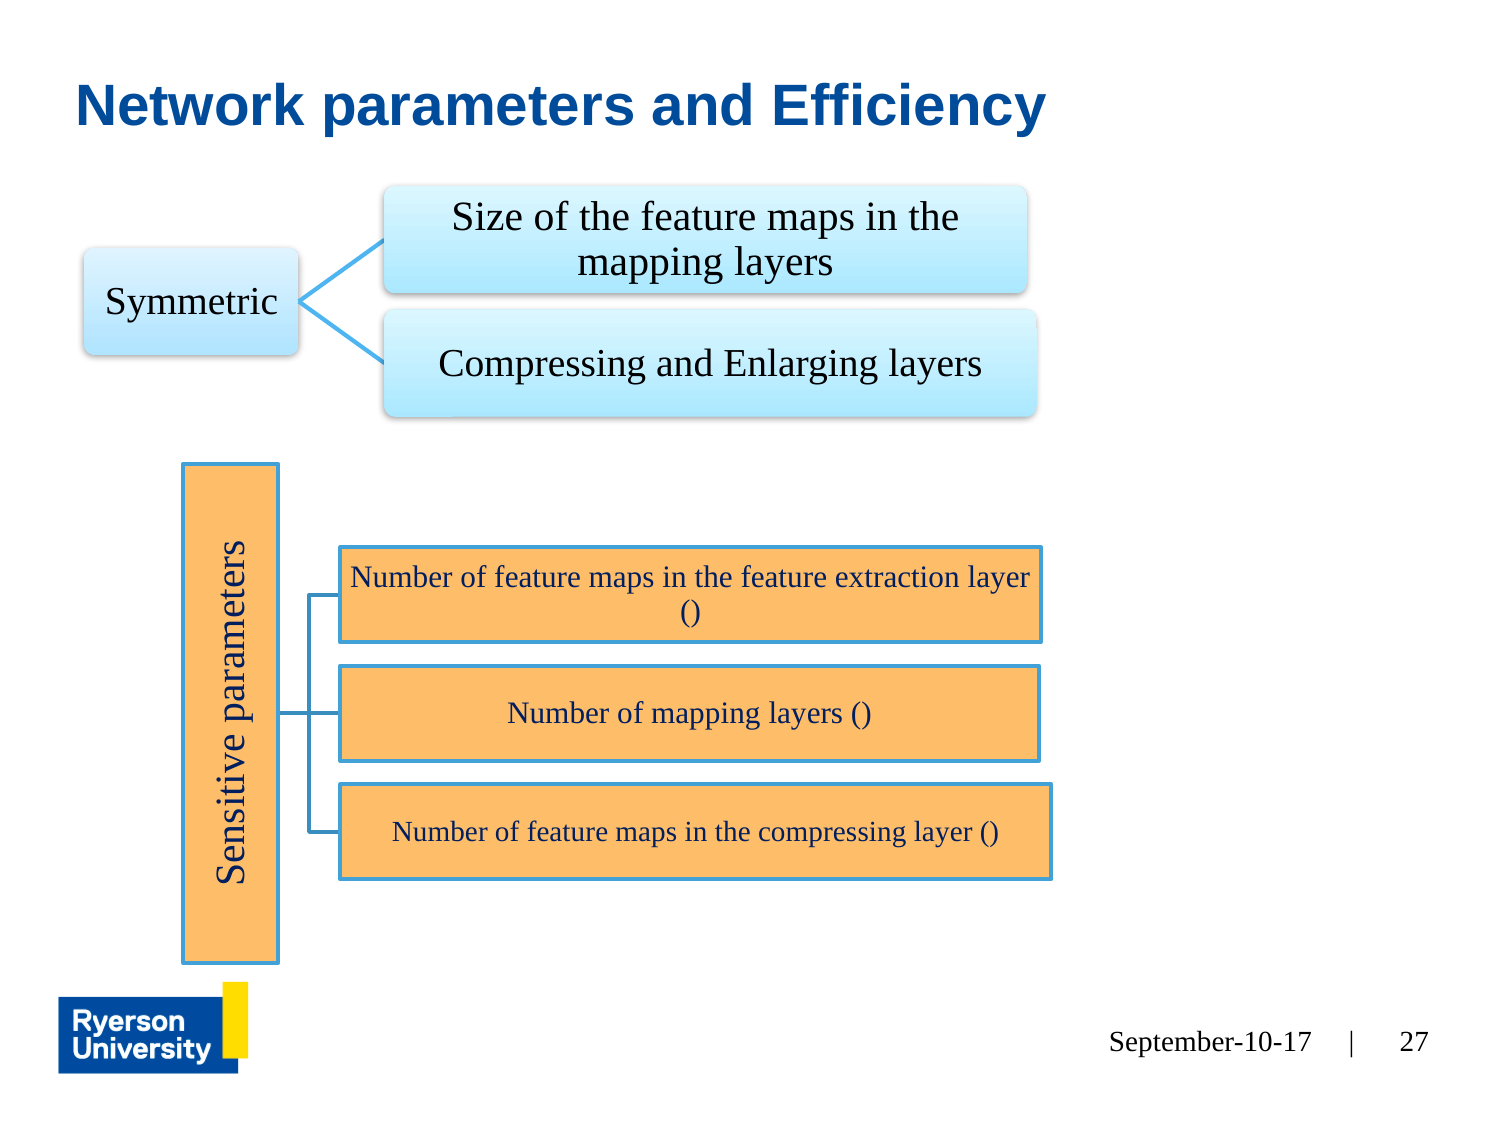

# Network parameters and Efficiency

Size of the feature maps in the mapping layers

Symmetric

Compressing and Enlarging layers

Number of feature maps in the feature extraction layer ()

Sensitive parameters

Number of mapping layers ()

Number of feature maps in the compressing layer ()
September-10-17     |
27